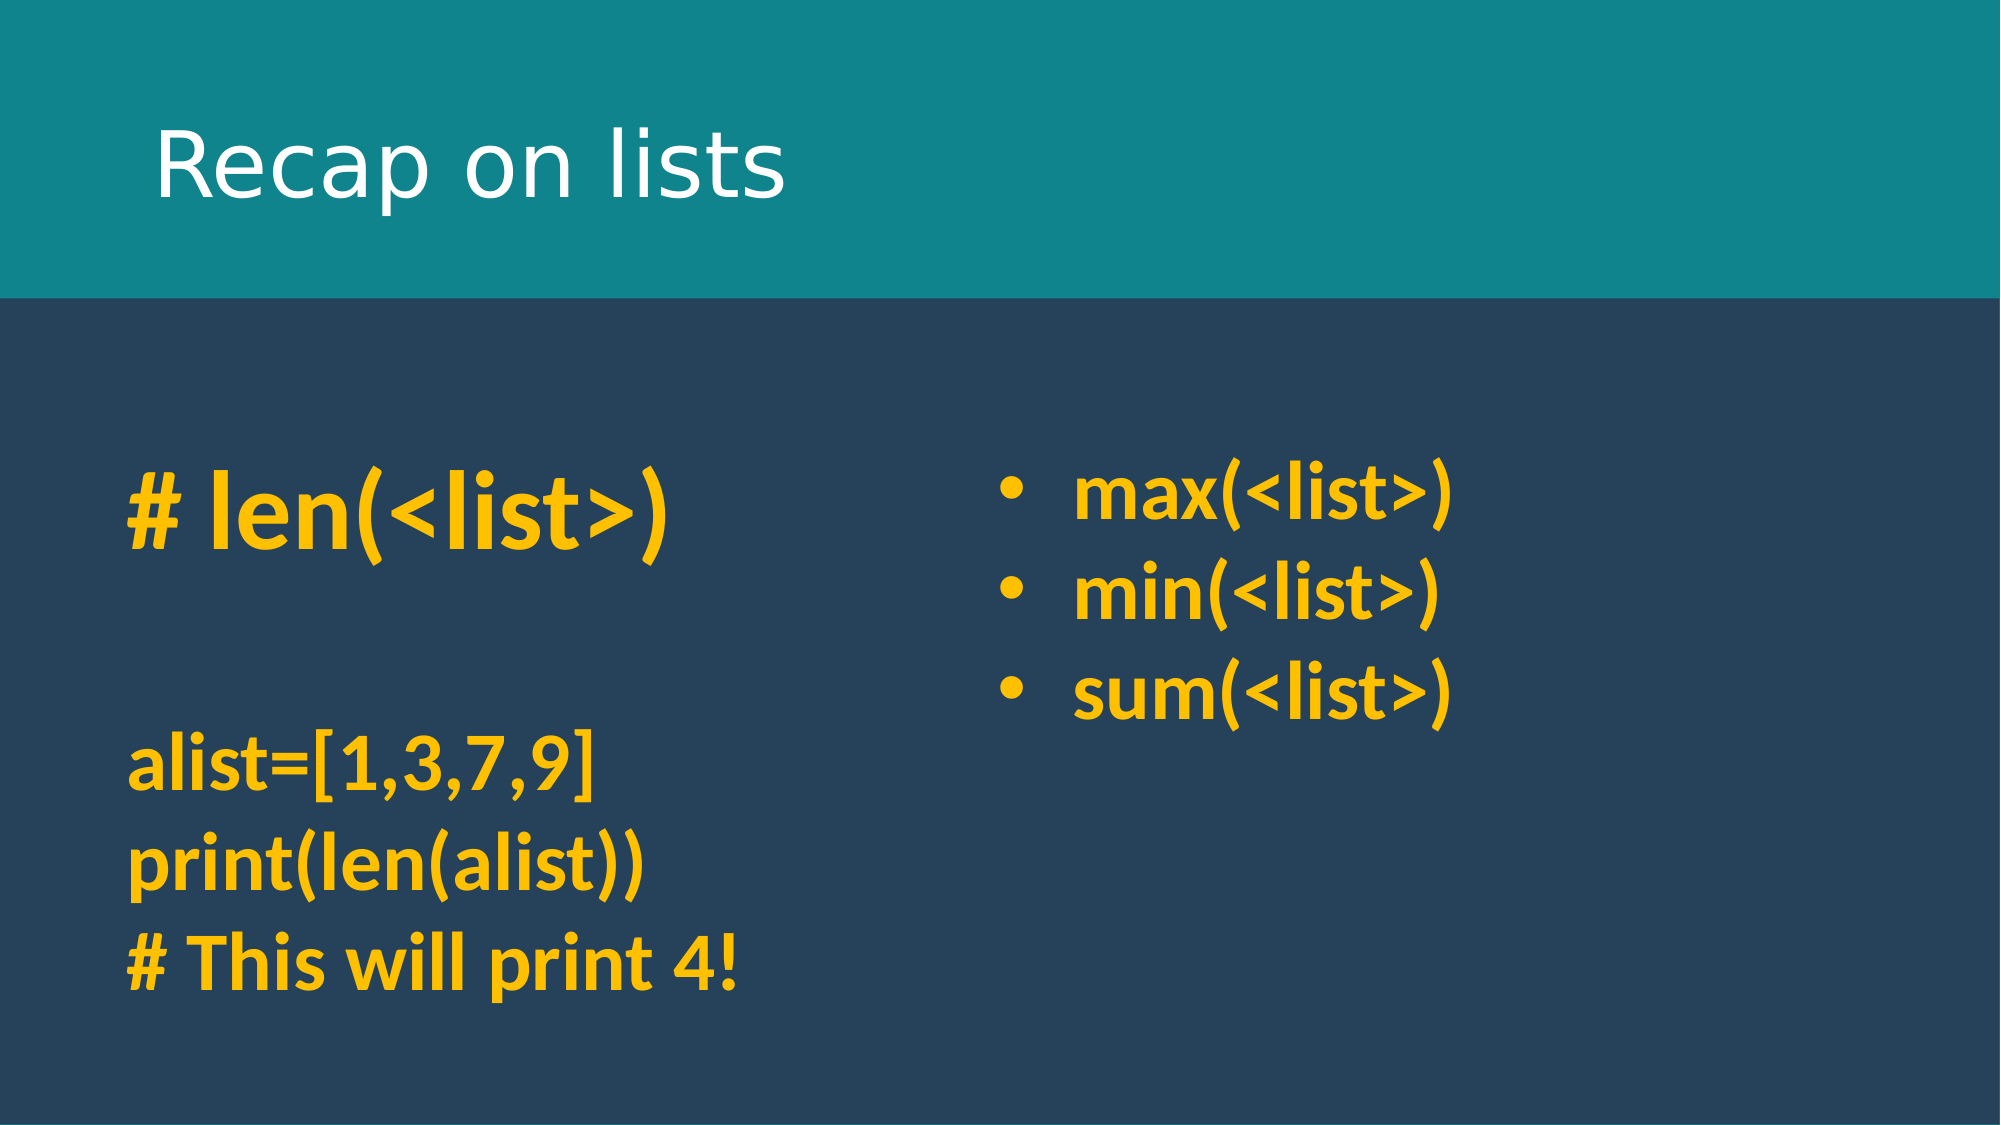

# Recap on lists

max(<list>)
min(<list>)
sum(<list>)
# len(<list>)

alist=[1,3,7,9]
print(len(alist))
# This will print 4!